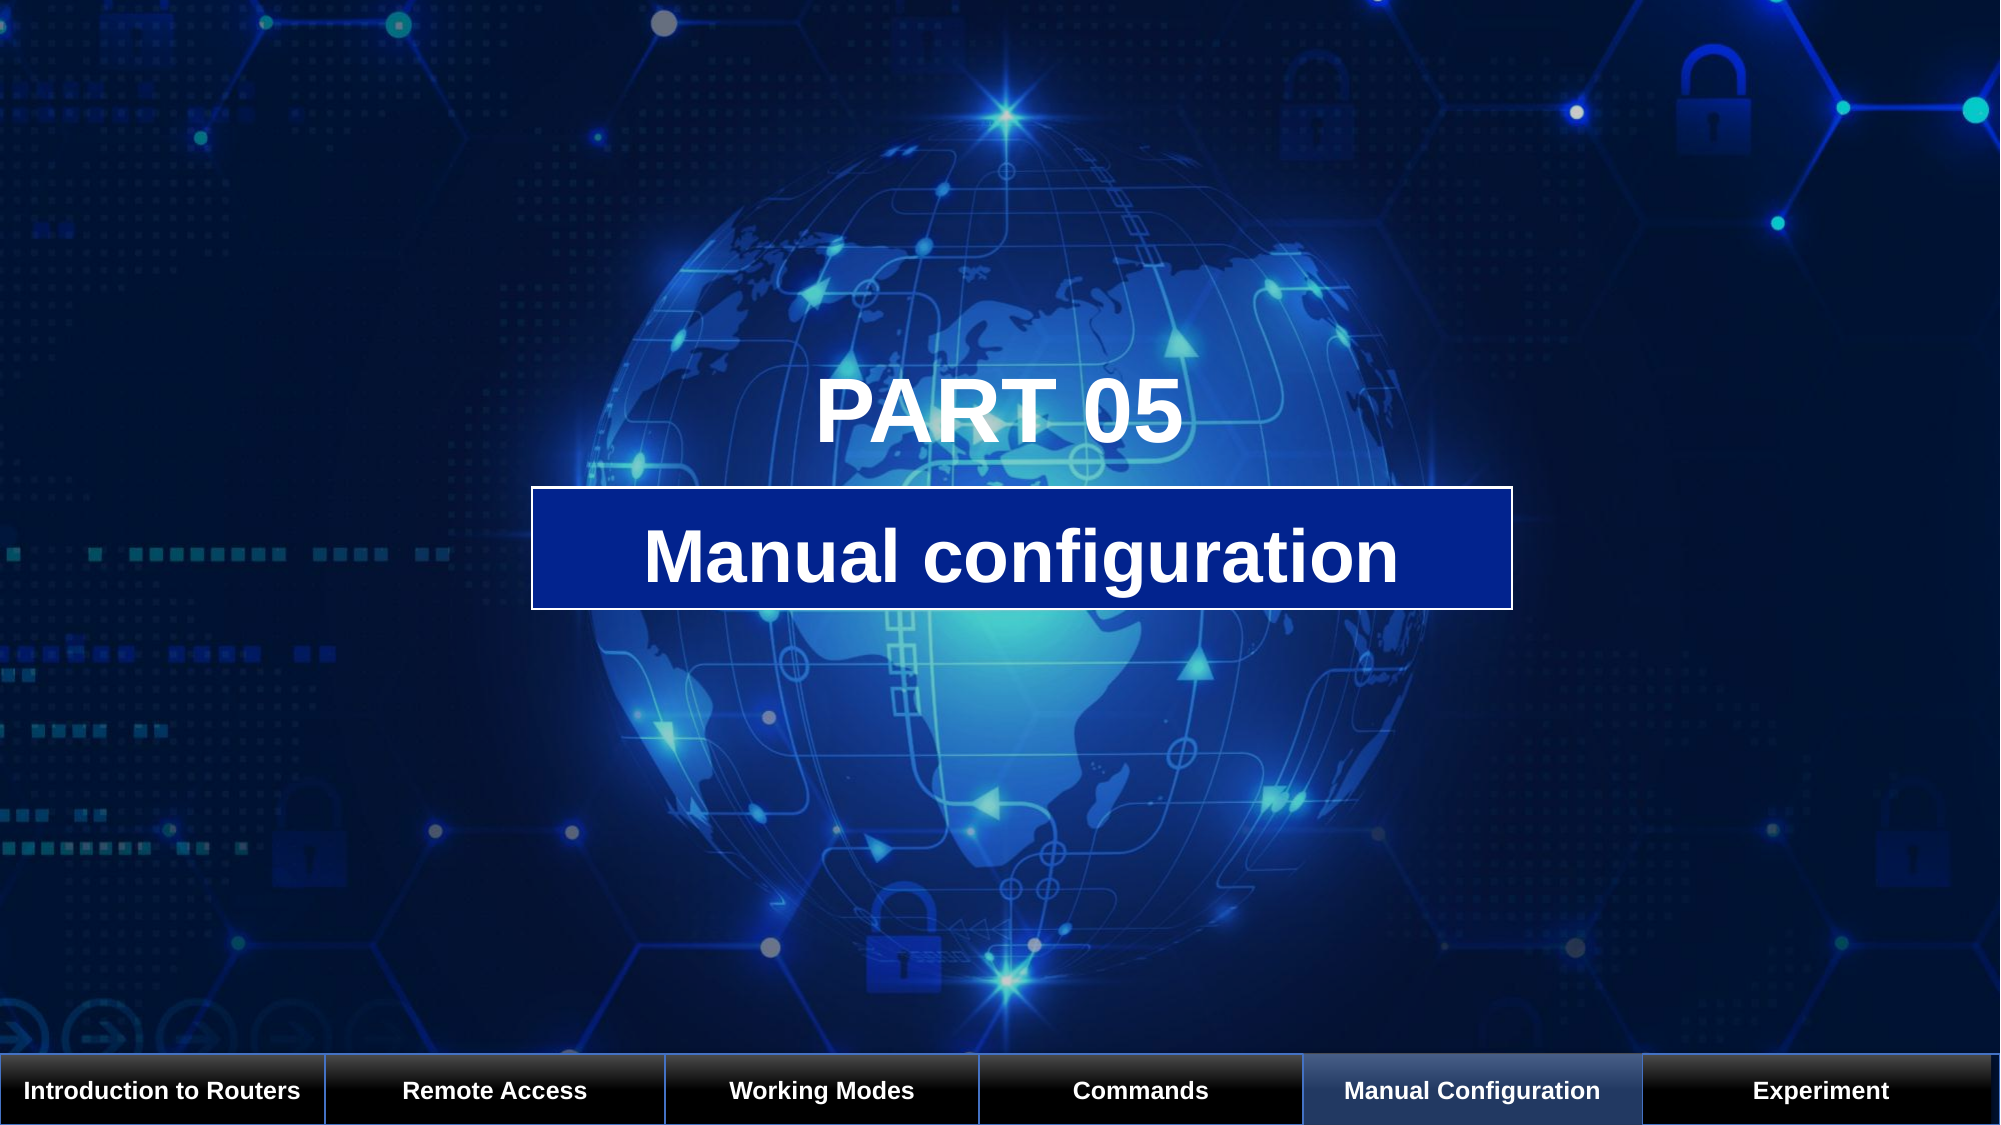

PART 05

Manual configuration

Commands
Manual Configuration
Introduction to Routers
Remote Access
Working Modes
Experiment